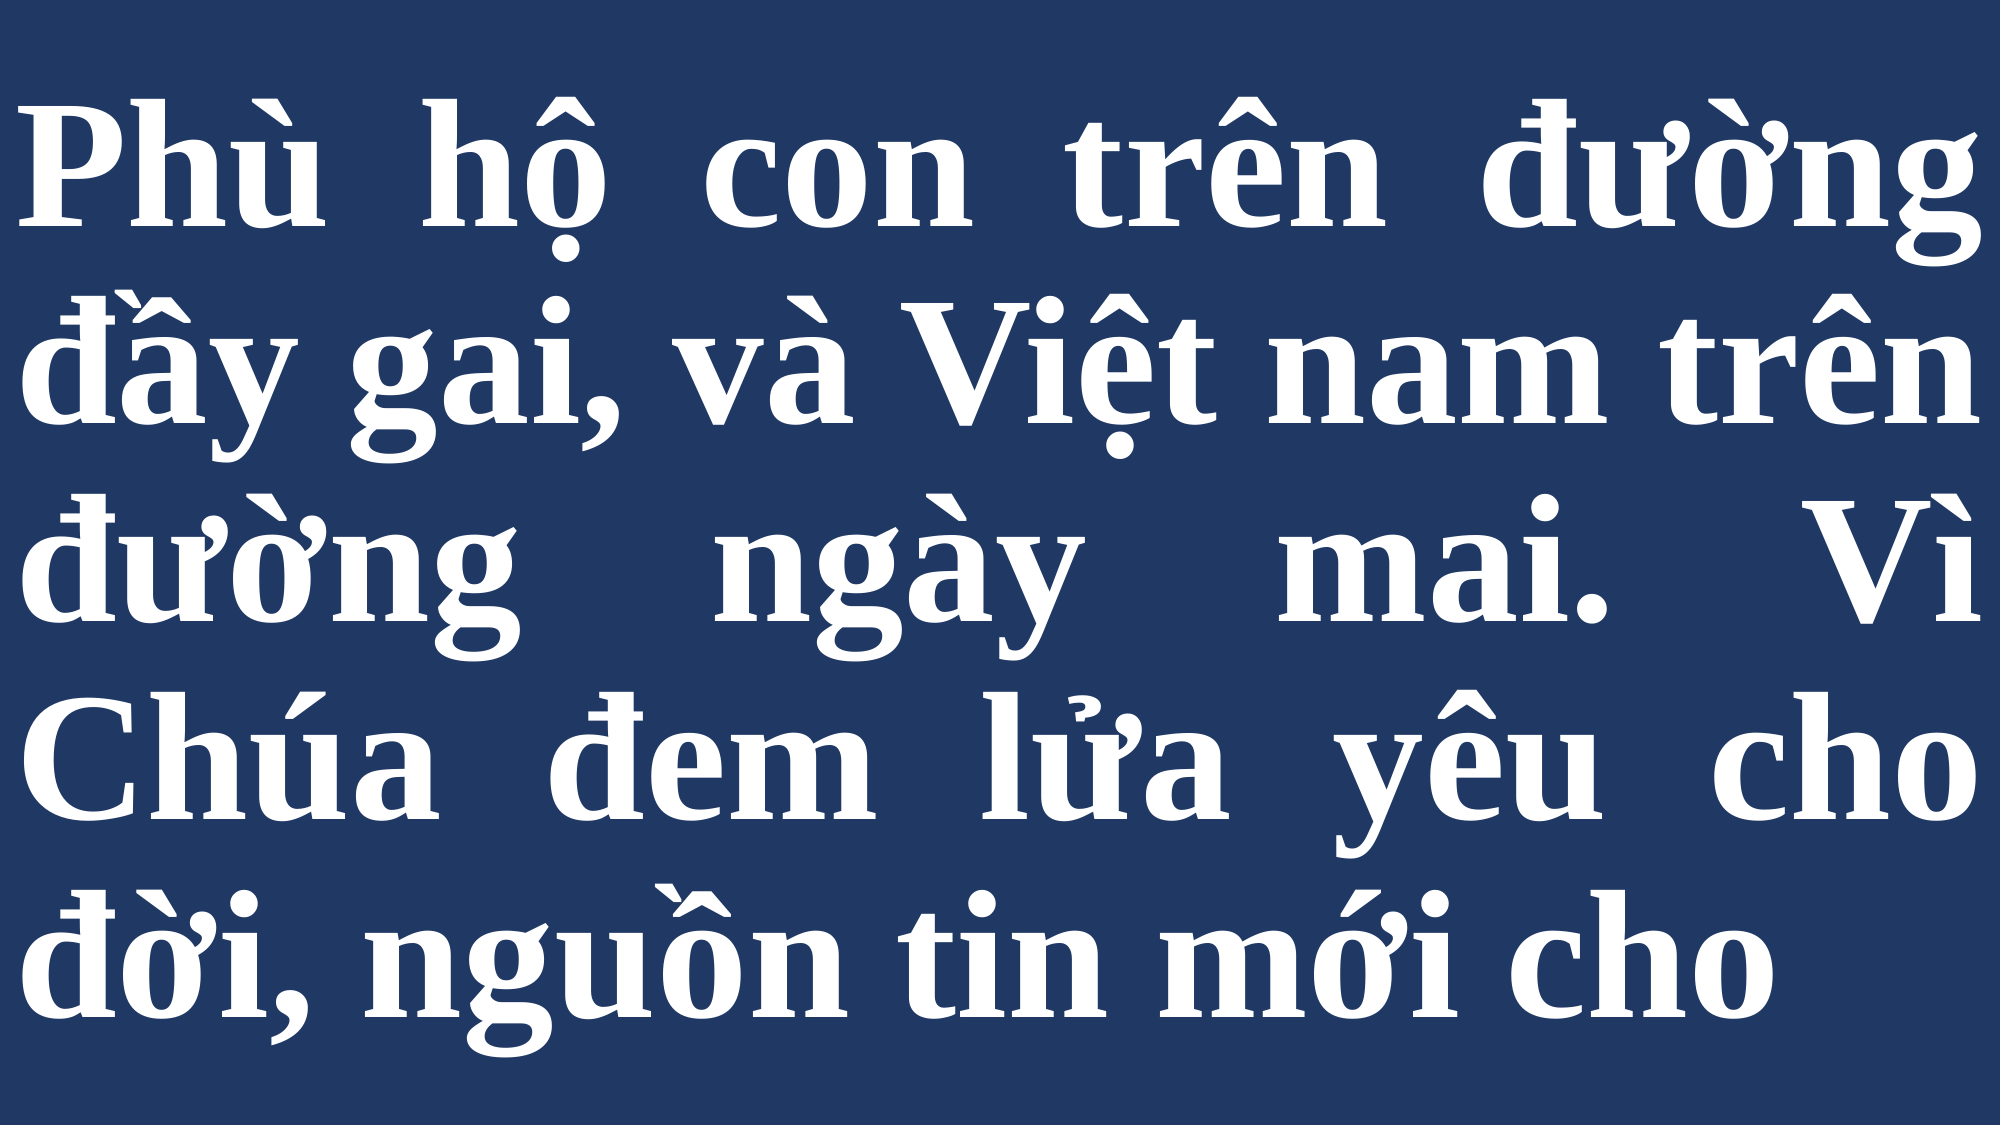

# Phù hộ con trên đường đầy gai, và Việt nam trên đường ngày mai. Vì Chúa đem lửa yêu cho đời, nguồn tin mới cho